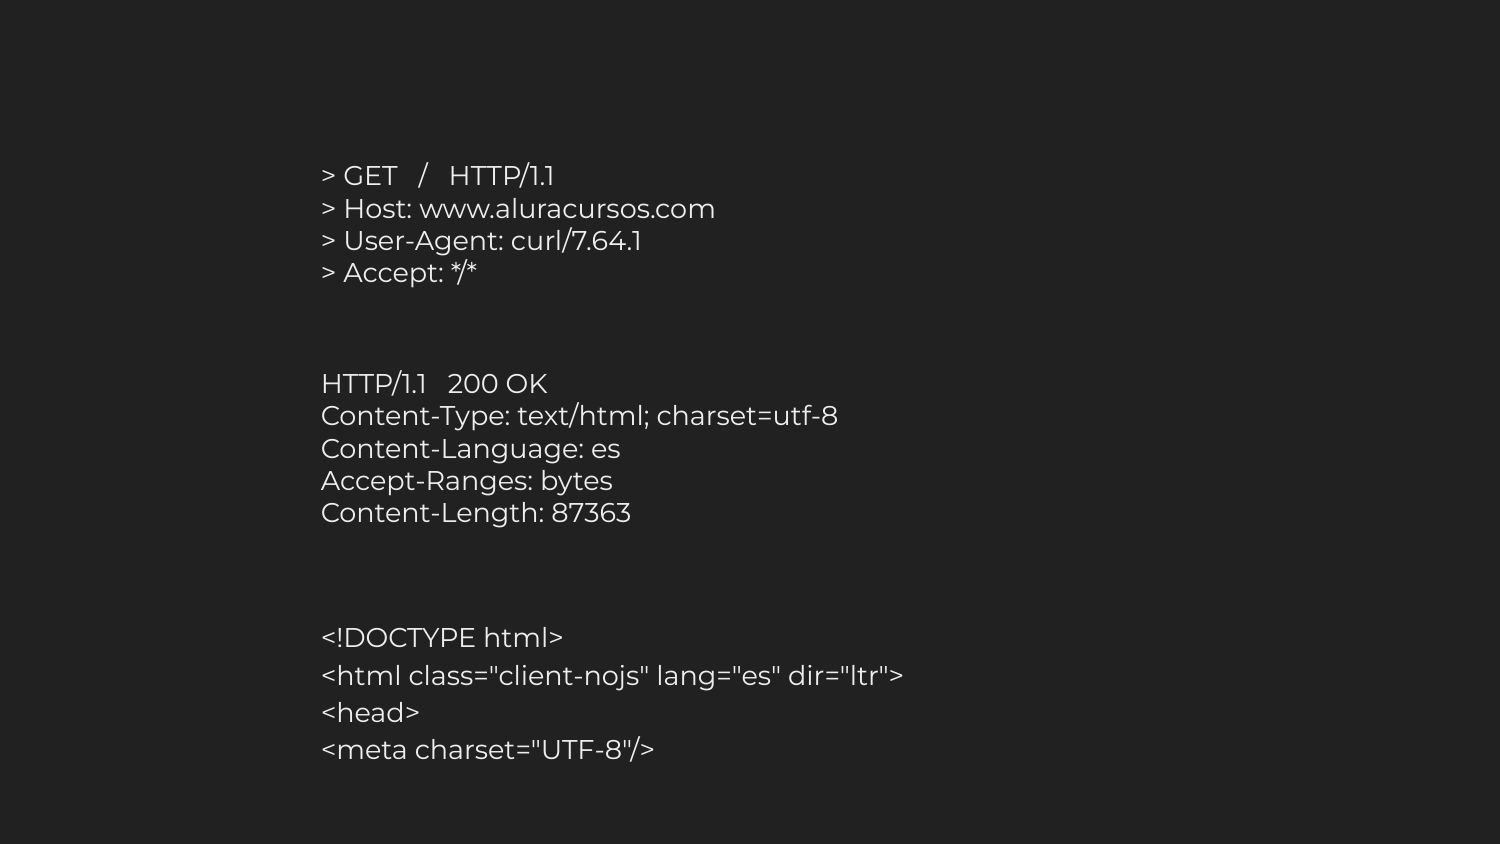

> GET   /   HTTP/1.1
> Host: www.aluracursos.com
> User-Agent: curl/7.64.1
> Accept: */*

HTTP/1.1   200 OK
Content-Type: text/html; charset=utf-8
Content-Language: es
Accept-Ranges: bytes
Content-Length: 87363

<!DOCTYPE html>
<html class="client-nojs" lang="es" dir="ltr">
<head>
<meta charset="UTF-8"/>